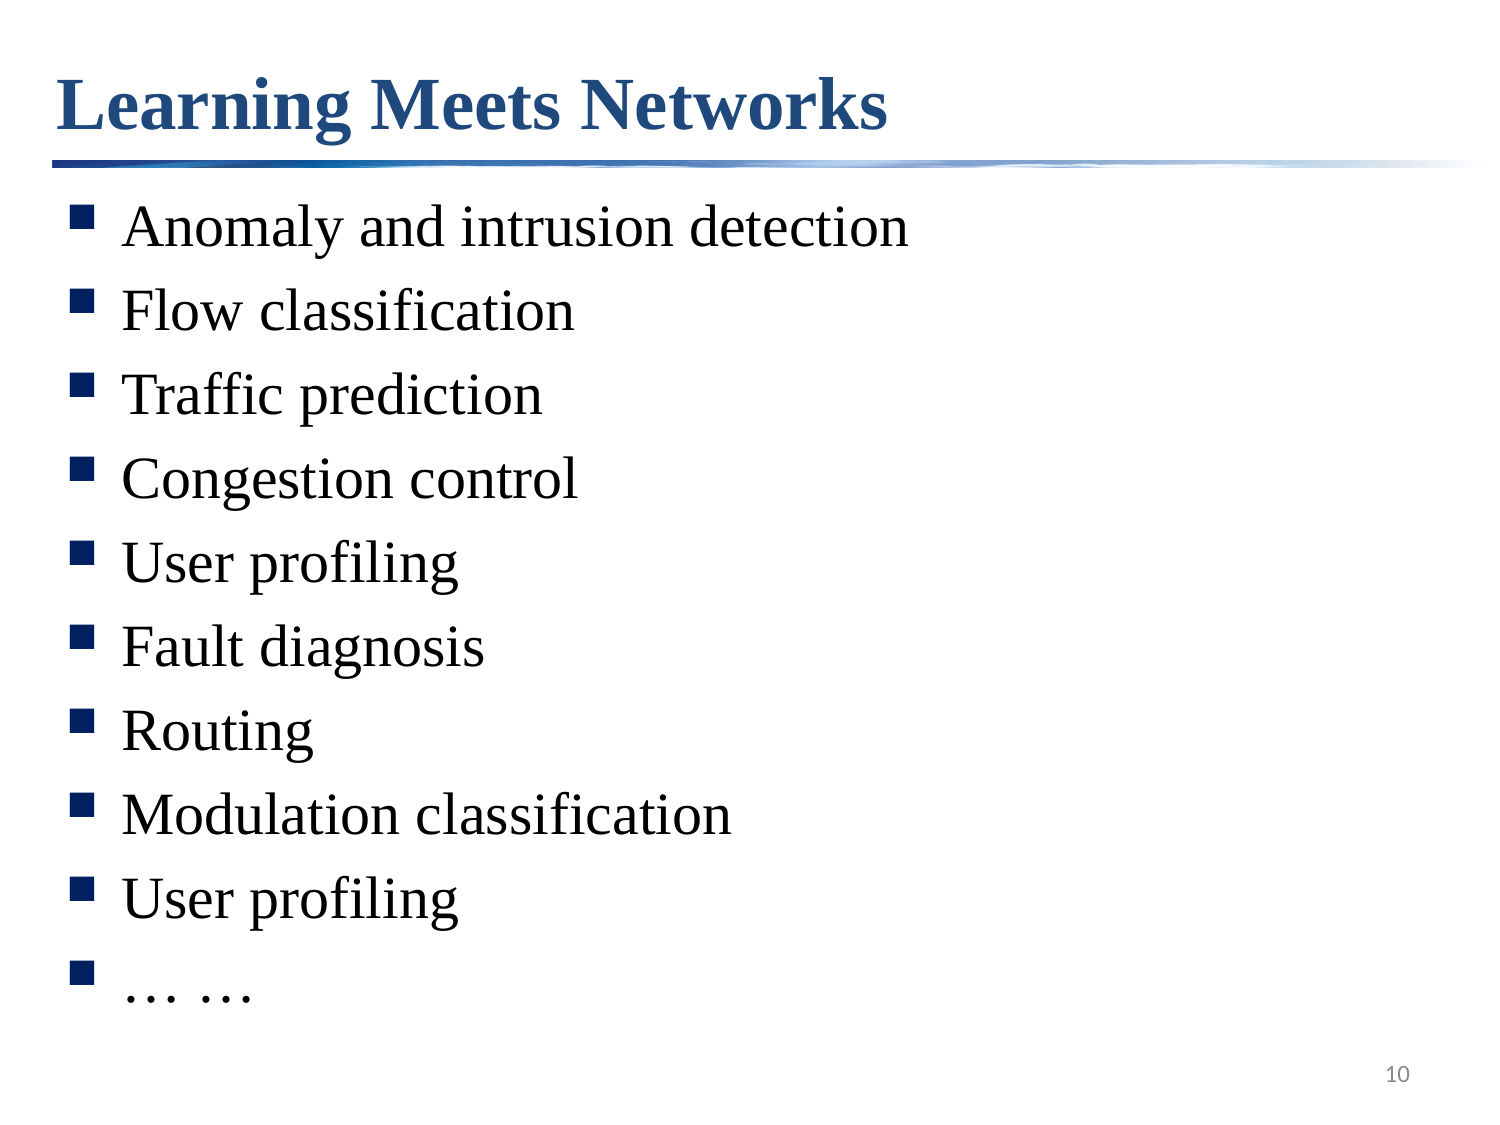

# Learning Meets Networks
Anomaly and intrusion detection
Flow classification
Traffic prediction
Congestion control
User profiling
Fault diagnosis
Routing
Modulation classification
User profiling
… …
10